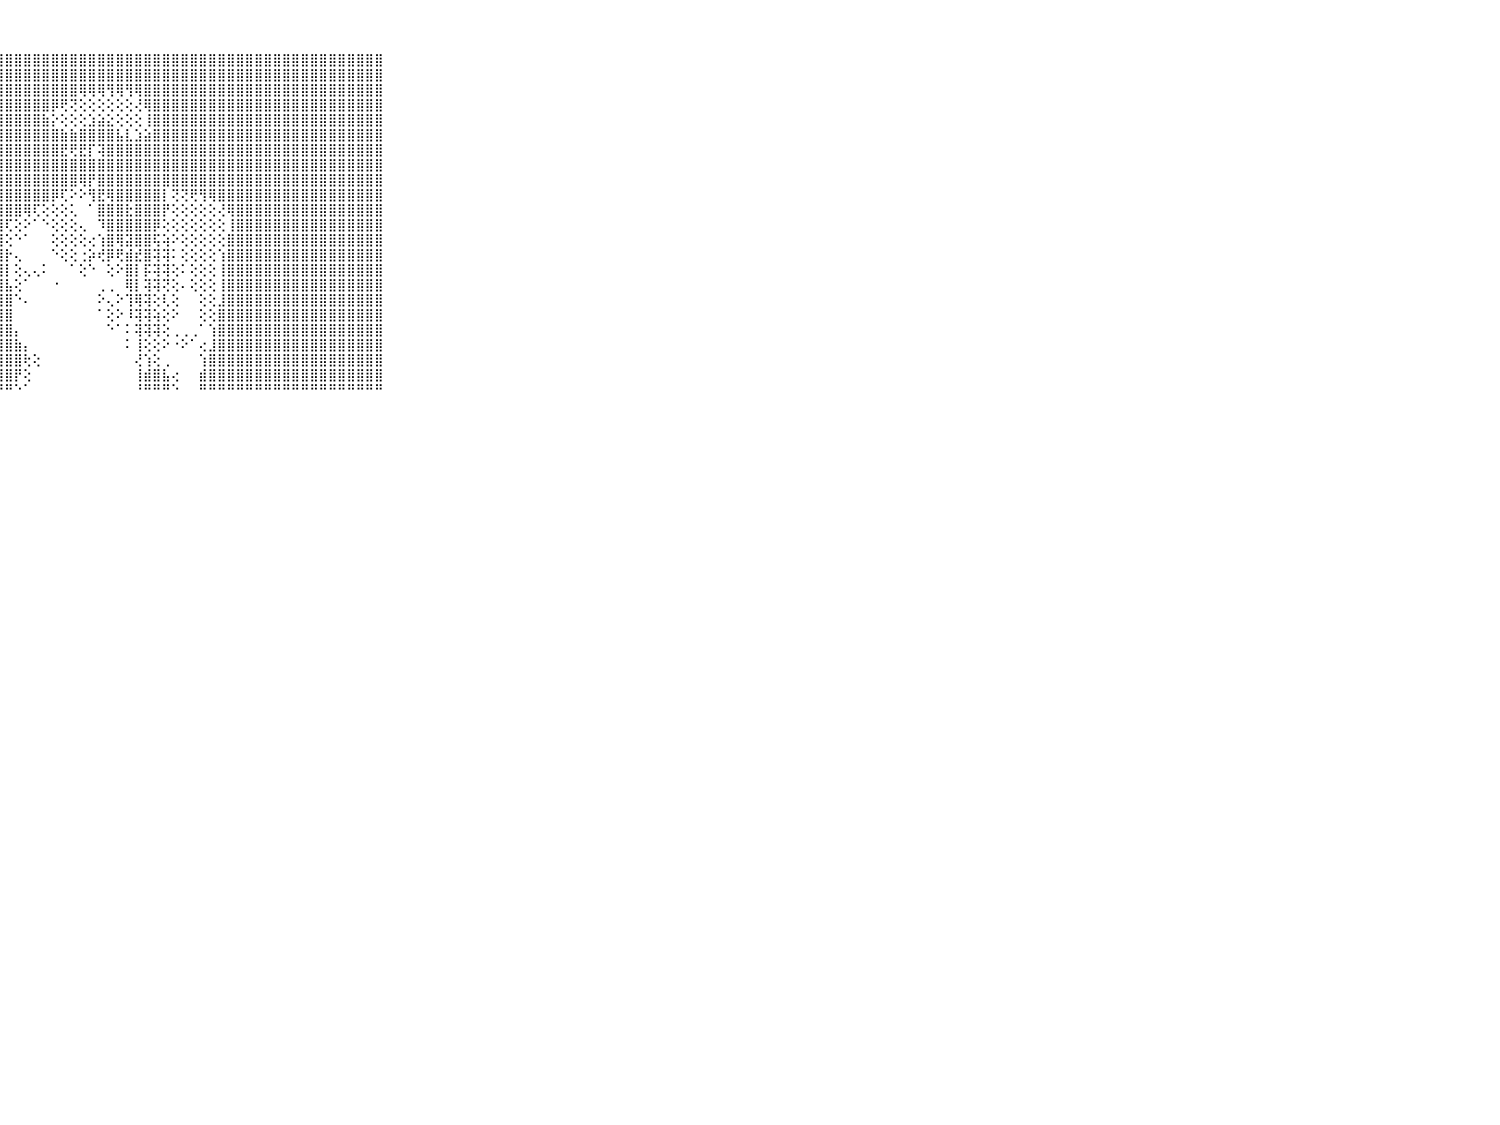

⠀⠀⠀⠀⠀⠀⠀⠀⠀⠀⠀⣿⣿⣿⣿⣿⣿⣿⣿⣿⣿⣿⣿⣿⣿⣿⣿⣿⣿⣿⣿⣿⣿⣿⣿⣿⣿⣿⣿⣿⣿⣿⣿⣿⣿⣿⣿⣿⣿⣿⣿⣿⣿⣿⣿⣿⣿⣿⣿⣿⣿⣿⣿⣿⣿⣿⣿⣿⣿⠀⠀⠀⠀⠀⠀⠀⠀⠀⠀⠀⠀
⠀⠀⠀⠀⠀⠀⠀⠀⠀⠀⠀⣿⣿⣿⣿⣿⣿⣿⣿⣿⣿⣿⣿⣿⣿⣿⣿⣿⣿⣿⣿⣿⣿⣿⣿⣿⣿⣿⣿⣿⣿⣿⣿⣿⣿⣿⣿⣿⣿⣿⣿⣿⣿⣿⣿⣿⣿⣿⣿⣿⣿⣿⣿⣿⣿⣿⣿⣿⣿⠀⠀⠀⠀⠀⠀⠀⠀⠀⠀⠀⠀
⠀⠀⠀⠀⠀⠀⠀⠀⠀⠀⠀⣿⣿⣿⣿⣿⣿⣿⣿⣿⣿⣿⣿⣿⣿⣿⣿⣿⣿⣿⣿⣿⣿⣿⣿⣿⢿⢿⢿⢻⢿⢻⢿⣿⣿⣿⣿⣿⣿⣿⣿⣿⣿⣿⣿⣿⣿⣿⣿⣿⣿⣿⣿⣿⣿⣿⣿⣿⣿⠀⠀⠀⠀⠀⠀⠀⠀⠀⠀⠀⠀
⠀⠀⠀⠀⠀⠀⠀⠀⠀⠀⠀⣿⣿⣿⣿⣿⣿⣿⣿⣿⣿⣿⣿⣿⣿⣿⣿⣿⣿⣿⣿⣿⣿⡿⢟⢝⢕⢕⢕⢕⢕⢕⢜⢿⣿⣿⣿⣿⣿⣿⣿⣿⣿⣿⣿⣿⣿⣿⣿⣿⣿⣿⣿⣿⣿⣿⣿⣿⣿⠀⠀⠀⠀⠀⠀⠀⠀⠀⠀⠀⠀
⠀⠀⠀⠀⠀⠀⠀⠀⠀⠀⠀⣿⣿⣿⣿⣿⣿⣿⣿⣿⣿⣿⣿⣿⣿⣿⣿⣿⣿⣿⣿⣿⣷⡕⢕⢕⢕⣱⣵⣕⢕⢕⢕⢸⣿⣿⣿⣿⣿⣿⣿⣿⣿⣿⣿⣿⣿⣿⣿⣿⣿⣿⣿⣿⣿⣿⣿⣿⣿⠀⠀⠀⠀⠀⠀⠀⠀⠀⠀⠀⠀
⠀⠀⠀⠀⠀⠀⠀⠀⠀⠀⠀⣿⣿⣿⣿⣿⣿⣿⣿⣿⣿⣿⣿⣿⣿⣿⣿⣿⣿⣿⣿⣿⣿⣿⣷⣷⣿⣿⣿⣿⣧⣇⣱⣵⣿⣿⣿⣿⣿⣿⣿⣿⣿⣿⣿⣿⣿⣿⣿⣿⣿⣿⣿⣿⣿⣿⣿⣿⣿⠀⠀⠀⠀⠀⠀⠀⠀⠀⠀⠀⠀
⠀⠀⠀⠀⠀⠀⠀⠀⠀⠀⠀⣿⣿⣿⣿⣿⣿⣿⣿⣿⣿⣿⣿⣿⣿⣿⣿⣿⣿⣿⣿⣿⣿⣿⣟⢟⣟⡏⢽⣿⣿⣿⣿⣿⣿⣿⣿⣿⣿⣿⣿⣿⣿⣿⣿⣿⣿⣿⣿⣿⣿⣿⣿⣿⣿⣿⣿⣿⣿⠀⠀⠀⠀⠀⠀⠀⠀⠀⠀⠀⠀
⠀⠀⠀⠀⠀⠀⠀⠀⠀⠀⠀⣿⣿⣿⣿⣿⣿⣿⣿⣿⣿⣿⣿⣿⣿⣿⣿⣿⣿⣿⣿⣿⣿⣿⣿⣿⣿⣿⣿⣿⣿⣿⣿⣿⣿⣿⣿⣿⣿⣿⣿⣿⣿⣿⣿⣿⣿⣿⣿⣿⣿⣿⣿⣿⣿⣿⣿⣿⣿⠀⠀⠀⠀⠀⠀⠀⠀⠀⠀⠀⠀
⠀⠀⠀⠀⠀⠀⠀⠀⠀⠀⠀⣿⣿⣿⣿⣿⣿⣿⣿⣿⣿⣿⣿⣿⣿⣿⣿⣿⣿⣿⣿⣿⣿⣿⣿⣿⢿⡟⣿⣿⣿⣿⣿⣿⣿⣿⣿⣿⣿⣿⣿⣿⣿⣿⣿⣿⣿⣿⣿⣿⣿⣿⣿⣿⣿⣿⣿⣿⣿⠀⠀⠀⠀⠀⠀⠀⠀⠀⠀⠀⠀
⠀⠀⠀⠀⠀⠀⠀⠀⠀⠀⠀⣿⣿⣿⣿⣿⣿⣿⣿⣿⣿⣿⣿⣿⣿⣿⣿⣿⣿⣿⣿⣿⣿⡿⢏⠕⠕⢻⣟⢿⣿⣿⣿⣿⣿⡇⢝⢝⢟⢻⢿⣿⣿⣿⣿⣿⣿⣿⣿⣿⣿⣿⣿⣿⣿⣿⣿⣿⣿⠀⠀⠀⠀⠀⠀⠀⠀⠀⠀⠀⠀
⠀⠀⠀⠀⠀⠀⠀⠀⠀⠀⠀⣿⣿⣿⣿⣿⣿⣿⣿⣿⣿⣿⣿⣿⣿⣿⣿⣿⣿⣿⢿⢏⢕⢕⢕⢅⠀⠁⣿⣿⣿⣗⣿⣿⣿⡟⢕⢕⢕⢕⢕⢜⢿⣿⣿⣿⣿⣿⣿⣿⣿⣿⣿⣿⣿⣿⣿⣿⣿⠀⠀⠀⠀⠀⠀⠀⠀⠀⠀⠀⠀
⠀⠀⠀⠀⠀⠀⠀⠀⠀⠀⠀⣿⣿⣿⣿⣿⣿⣿⣿⣿⣿⣿⣿⣿⣿⣿⣿⣿⢏⢕⠕⠁⠑⢕⢕⢕⢄⠀⠹⣿⣿⣿⣿⣿⡿⢕⢕⢕⢕⢕⢕⢕⢸⣿⣿⣿⣿⣿⣿⣿⣿⣿⣿⣿⣿⣿⣿⣿⣿⠀⠀⠀⠀⠀⠀⠀⠀⠀⠀⠀⠀
⠀⠀⠀⠀⠀⠀⠀⠀⠀⠀⠀⣿⣿⣿⣿⣿⣿⣿⣿⣿⣿⣿⣿⣿⣿⣿⣿⣿⢕⠑⠁⠀⠀⢕⢕⢕⢕⢔⢱⣿⢿⣽⣿⣿⢯⢵⠕⢕⢕⢕⢕⢕⣿⣿⣿⣿⣿⣿⣿⣿⣿⣿⣿⣿⣿⣿⣿⣿⣿⠀⠀⠀⠀⠀⠀⠀⠀⠀⠀⠀⠀
⠀⠀⠀⠀⠀⠀⠀⠀⠀⠀⠀⣿⣿⣿⣿⣿⣿⣿⣿⣿⣿⣿⣿⣿⣿⣿⣿⣿⡗⢄⠀⠀⠀⠑⢕⢕⢐⡵⢞⡿⢟⣾⣞⣿⢽⢽⠅⢕⢕⢕⢕⢱⣿⣿⣿⣿⣿⣿⣿⣿⣿⣿⣿⣿⣿⣿⣿⣿⣿⠀⠀⠀⠀⠀⠀⠀⠀⠀⠀⠀⠀
⠀⠀⠀⠀⠀⠀⠀⠀⠀⠀⠀⣿⣿⣿⣿⣿⣿⣿⣿⣿⣿⣿⣿⣿⣿⣿⣿⣿⡇⢕⢄⢄⠅⠀⠀⠁⢕⠑⠀⢕⠕⣿⡇⡯⢽⢽⢕⠅⢕⢕⢕⢸⣿⣿⣿⣿⣿⣿⣿⣿⣿⣿⣿⣿⣿⣿⣿⣿⣿⠀⠀⠀⠀⠀⠀⠀⠀⠀⠀⠀⠀
⠀⠀⠀⠀⠀⠀⠀⠀⠀⠀⠀⣿⣿⣿⣿⣿⣿⣿⣿⣿⣿⣿⣿⣿⣿⣿⣿⣿⣧⢕⠁⠀⠀⠐⠀⠀⠀⠀⢀⢀⠀⢿⡇⢽⢽⢝⢕⠄⢕⢕⢕⢸⣿⣿⣿⣿⣿⣿⣿⣿⣿⣿⣿⣿⣿⣿⣿⣿⣿⠀⠀⠀⠀⠀⠀⠀⠀⠀⠀⠀⠀
⠀⠀⠀⠀⠀⠀⠀⠀⠀⠀⠀⣿⣿⣿⣿⣿⣿⣿⣿⣿⣿⣿⣿⣿⣿⣿⣿⣿⣿⠑⠄⠀⠀⠀⠀⠀⠀⠀⠕⢄⠕⢹⢿⢽⢕⢇⢕⠀⠀⢕⢕⣸⣿⣿⣿⣿⣿⣿⣿⣿⣿⣿⣿⣿⣿⣿⣿⣿⣿⠀⠀⠀⠀⠀⠀⠀⠀⠀⠀⠀⠀
⠀⠀⠀⠀⠀⠀⠀⠀⠀⠀⠀⣿⣿⣿⣿⣿⣿⣿⣿⣿⣿⣿⣿⣿⣿⣿⣿⣿⣿⠀⠀⠀⠀⠀⠀⠀⠀⠀⠁⢕⠕⠸⢽⢽⢵⢕⠕⠀⠀⢕⢕⣿⣿⣿⣿⣿⣿⣿⣿⣿⣿⣿⣿⣿⣿⣿⣿⣿⣿⠀⠀⠀⠀⠀⠀⠀⠀⠀⠀⠀⠀
⠀⠀⠀⠀⠀⠀⠀⠀⠀⠀⠀⣿⣿⣿⣿⣿⣿⣿⣿⣿⣿⣿⣿⣿⣿⣿⣿⣿⣿⡄⠀⠀⠀⠀⠀⠀⠀⠀⠀⠑⠁⠅⢽⢽⢽⢕⢀⢀⢀⠁⢱⣿⣿⣿⣿⣿⣿⣿⣿⣿⣿⣿⣿⣿⣿⣿⣿⣿⣿⠀⠀⠀⠀⠀⠀⠀⠀⠀⠀⠀⠀
⠀⠀⠀⠀⠀⠀⠀⠀⠀⠀⠀⣿⣿⣿⣿⣿⣿⣿⣿⣿⣿⣿⣿⣿⣿⣿⣿⣿⣿⣷⡄⠀⠀⠀⠀⠀⠀⠀⠀⠀⠀⠅⢸⢕⢕⠕⠐⠕⠁⢔⣸⣿⣿⣿⣿⣿⣿⣿⣿⣿⣿⣿⣿⣿⣿⣿⣿⣿⣿⠀⠀⠀⠀⠀⠀⠀⠀⠀⠀⠀⠀
⠀⠀⠀⠀⠀⠀⠀⠀⠀⠀⠀⣿⣿⣿⣿⣿⣿⣿⣿⣿⣿⣿⣿⣿⣿⣿⣿⣿⣿⣿⢗⢕⠀⠀⠀⠀⠀⠀⠀⠀⠀⠀⢜⢱⢕⢀⠀⠀⠀⢱⣿⣿⣿⣿⣿⣿⣿⣿⣿⣿⣿⣿⣿⣿⣿⣿⣿⣿⣿⠀⠀⠀⠀⠀⠀⠀⠀⠀⠀⠀⠀
⠀⠀⠀⠀⠀⠀⠀⠀⠀⠀⠀⣿⣿⣿⣿⣿⣿⣿⣿⣿⣿⣿⣿⣿⣿⣿⣿⣿⣿⡟⢕⠀⠀⠀⠀⠀⠀⠀⠀⠀⠀⠀⢸⣾⣿⣧⢔⠀⠀⣾⣿⣿⣿⣿⣿⣿⣿⣿⣿⣿⣿⣿⣿⣿⣿⣿⣿⣿⣿⠀⠀⠀⠀⠀⠀⠀⠀⠀⠀⠀⠀
⠀⠀⠀⠀⠀⠀⠀⠀⠀⠀⠀⠛⠛⠛⠛⠛⠛⠛⠛⠛⠛⠛⠛⠛⠛⠛⠛⠛⠛⠑⠁⠀⠀⠀⠀⠀⠀⠀⠀⠀⠀⠀⠘⠛⠛⠛⠑⠀⠀⠛⠛⠛⠛⠛⠛⠛⠛⠛⠛⠛⠛⠛⠛⠛⠛⠛⠛⠛⠛⠀⠀⠀⠀⠀⠀⠀⠀⠀⠀⠀⠀